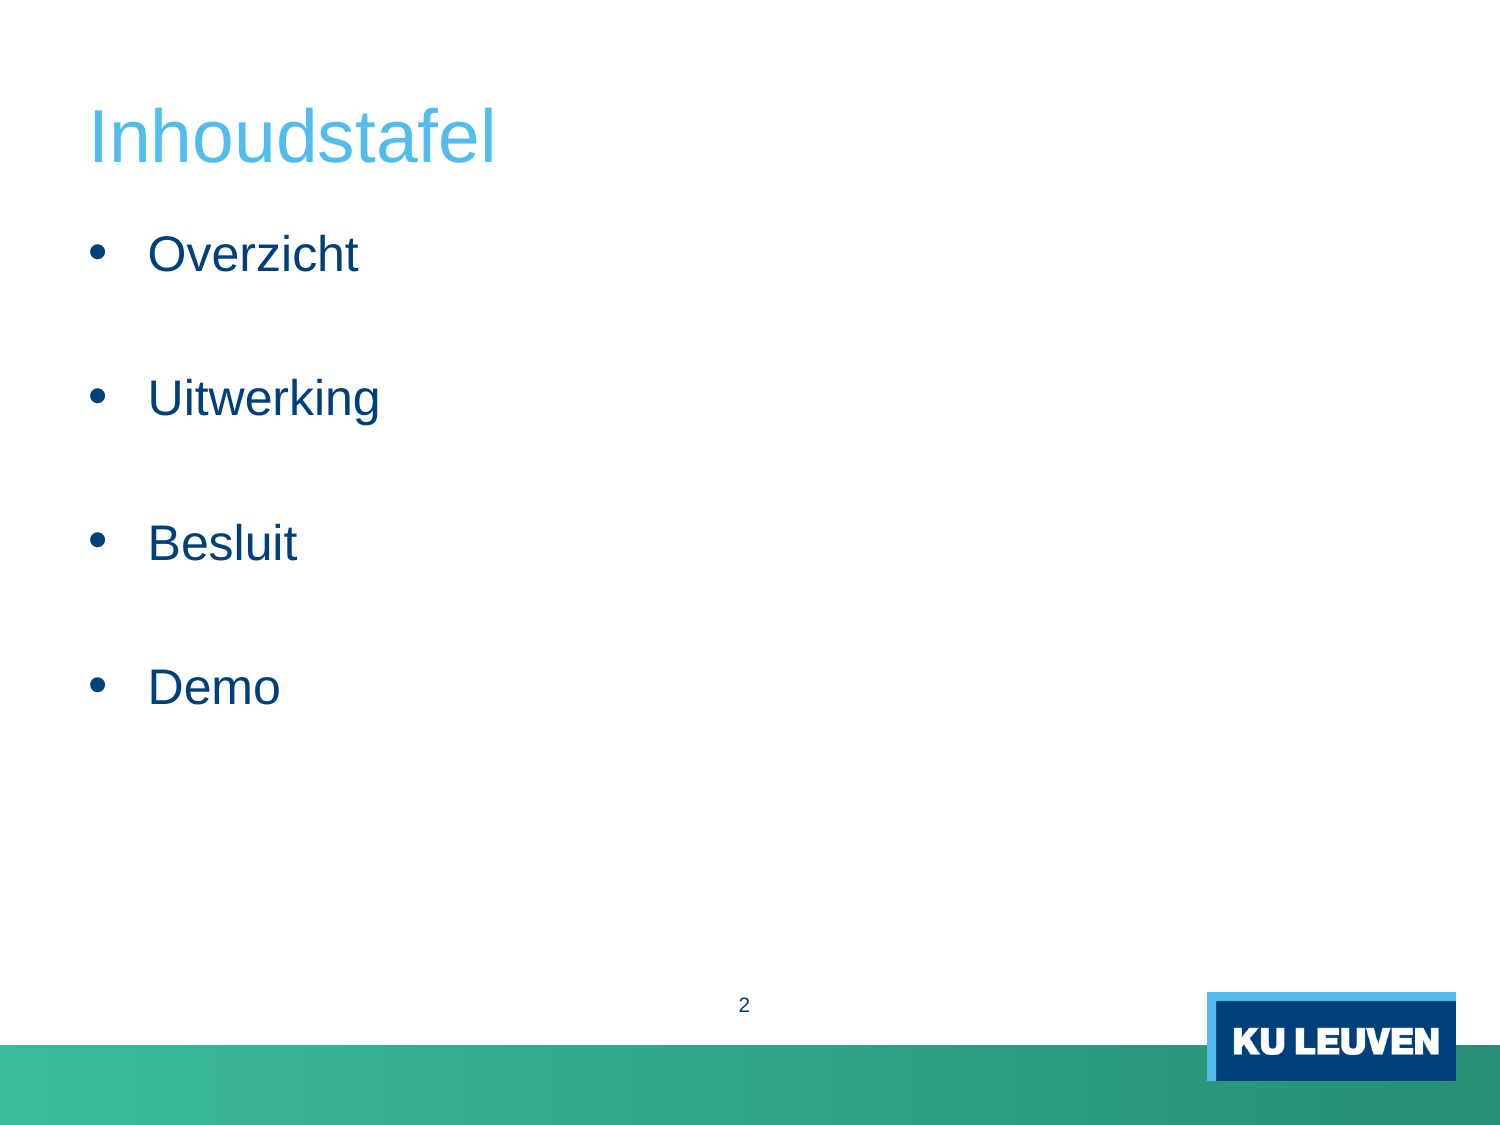

# Inhoudstafel
Overzicht

Uitwerking

Besluit

Demo

2